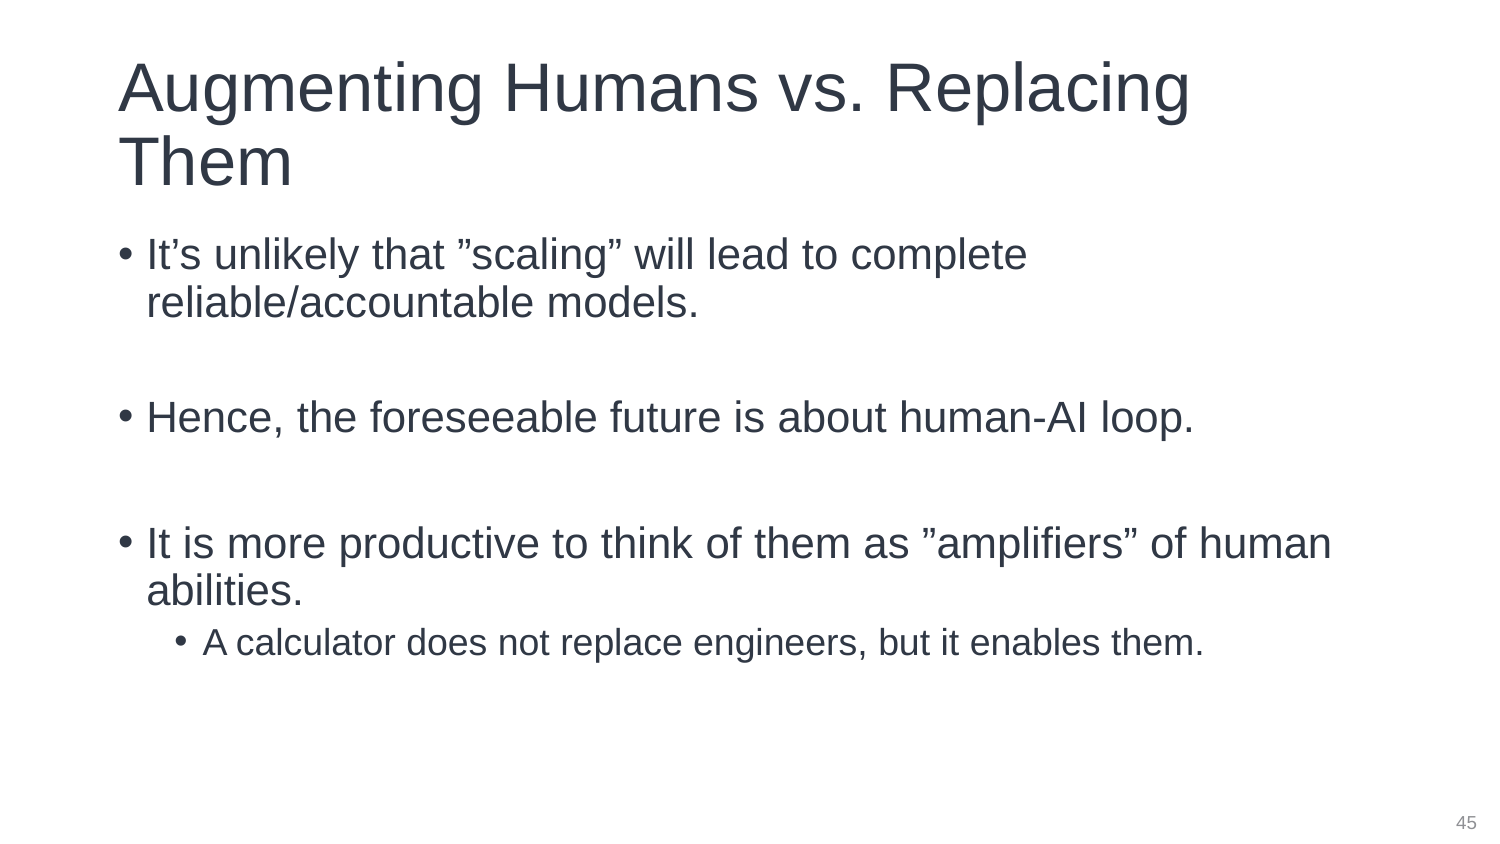

# Augmenting Humans vs. Replacing Them
It’s unlikely that ”scaling” will lead to complete reliable/accountable models.
Hence, the foreseeable future is about human-AI loop.

It is more productive to think of them as ”amplifiers” of human abilities.
A calculator does not replace engineers, but it enables them.
45